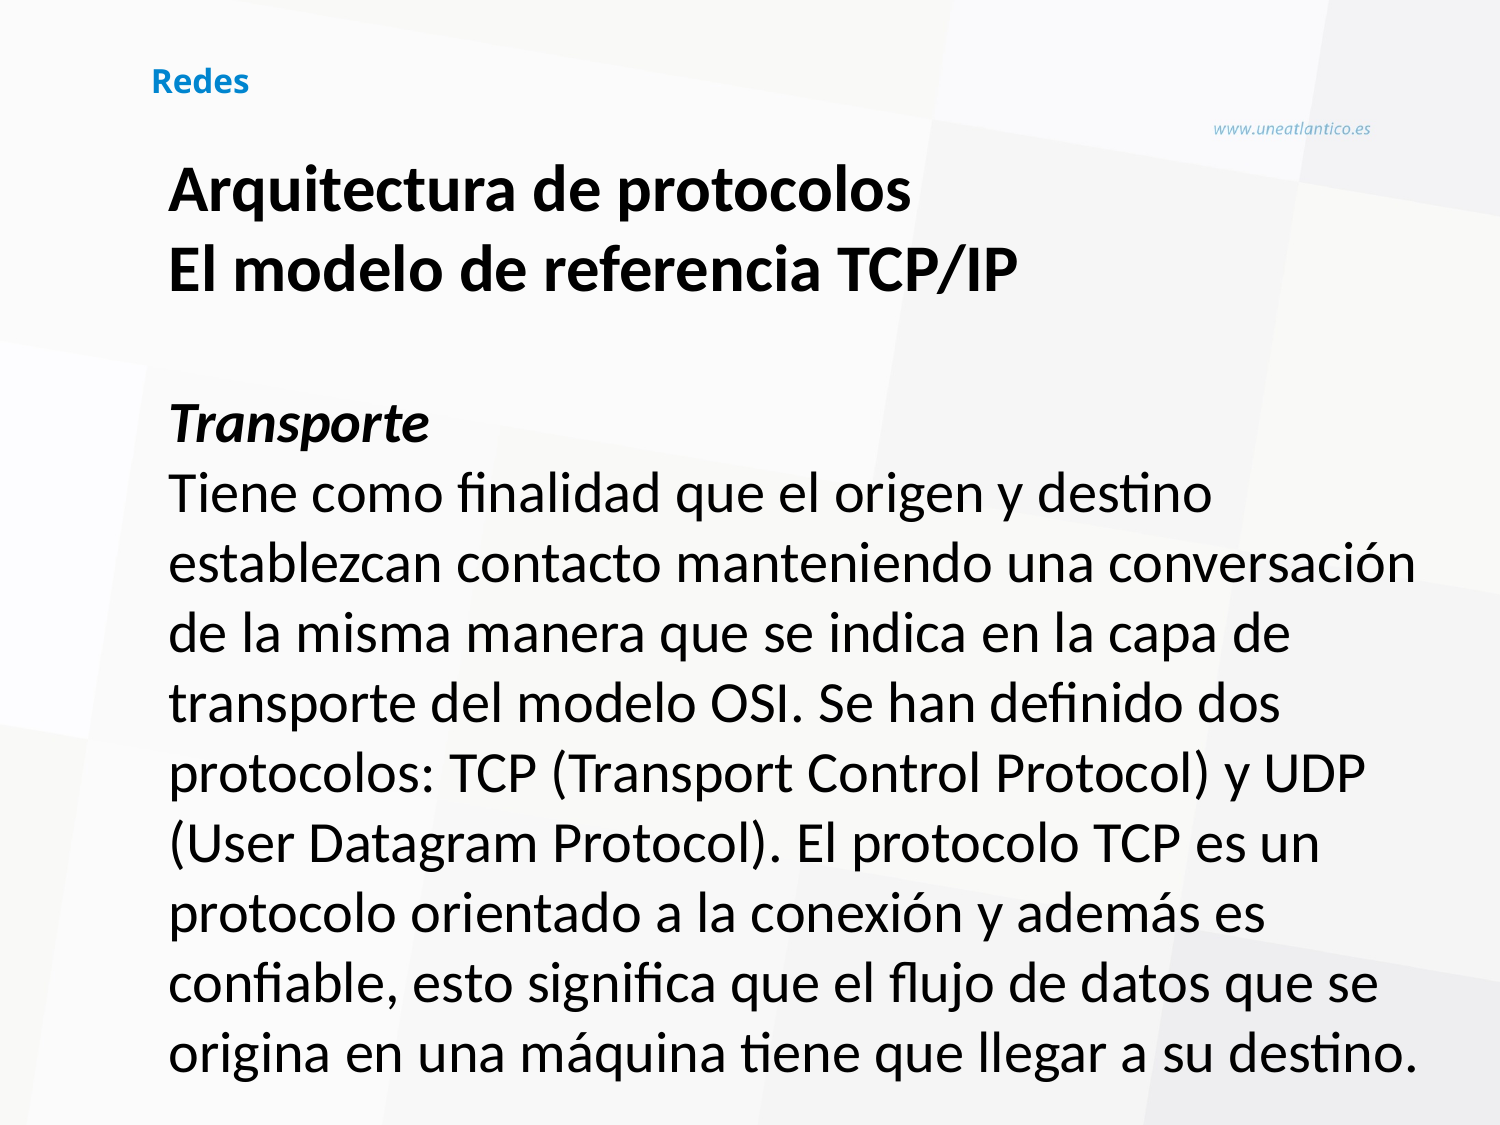

# Redes
Arquitectura de protocolos
El modelo de referencia TCP/IP

Transporte
Tiene como finalidad que el origen y destino establezcan contacto manteniendo una conversación de la misma manera que se indica en la capa de transporte del modelo OSI. Se han definido dos protocolos: TCP (Transport Control Protocol) y UDP (User Datagram Protocol). El protocolo TCP es un protocolo orientado a la conexión y además es confiable, esto significa que el flujo de datos que se origina en una máquina tiene que llegar a su destino.